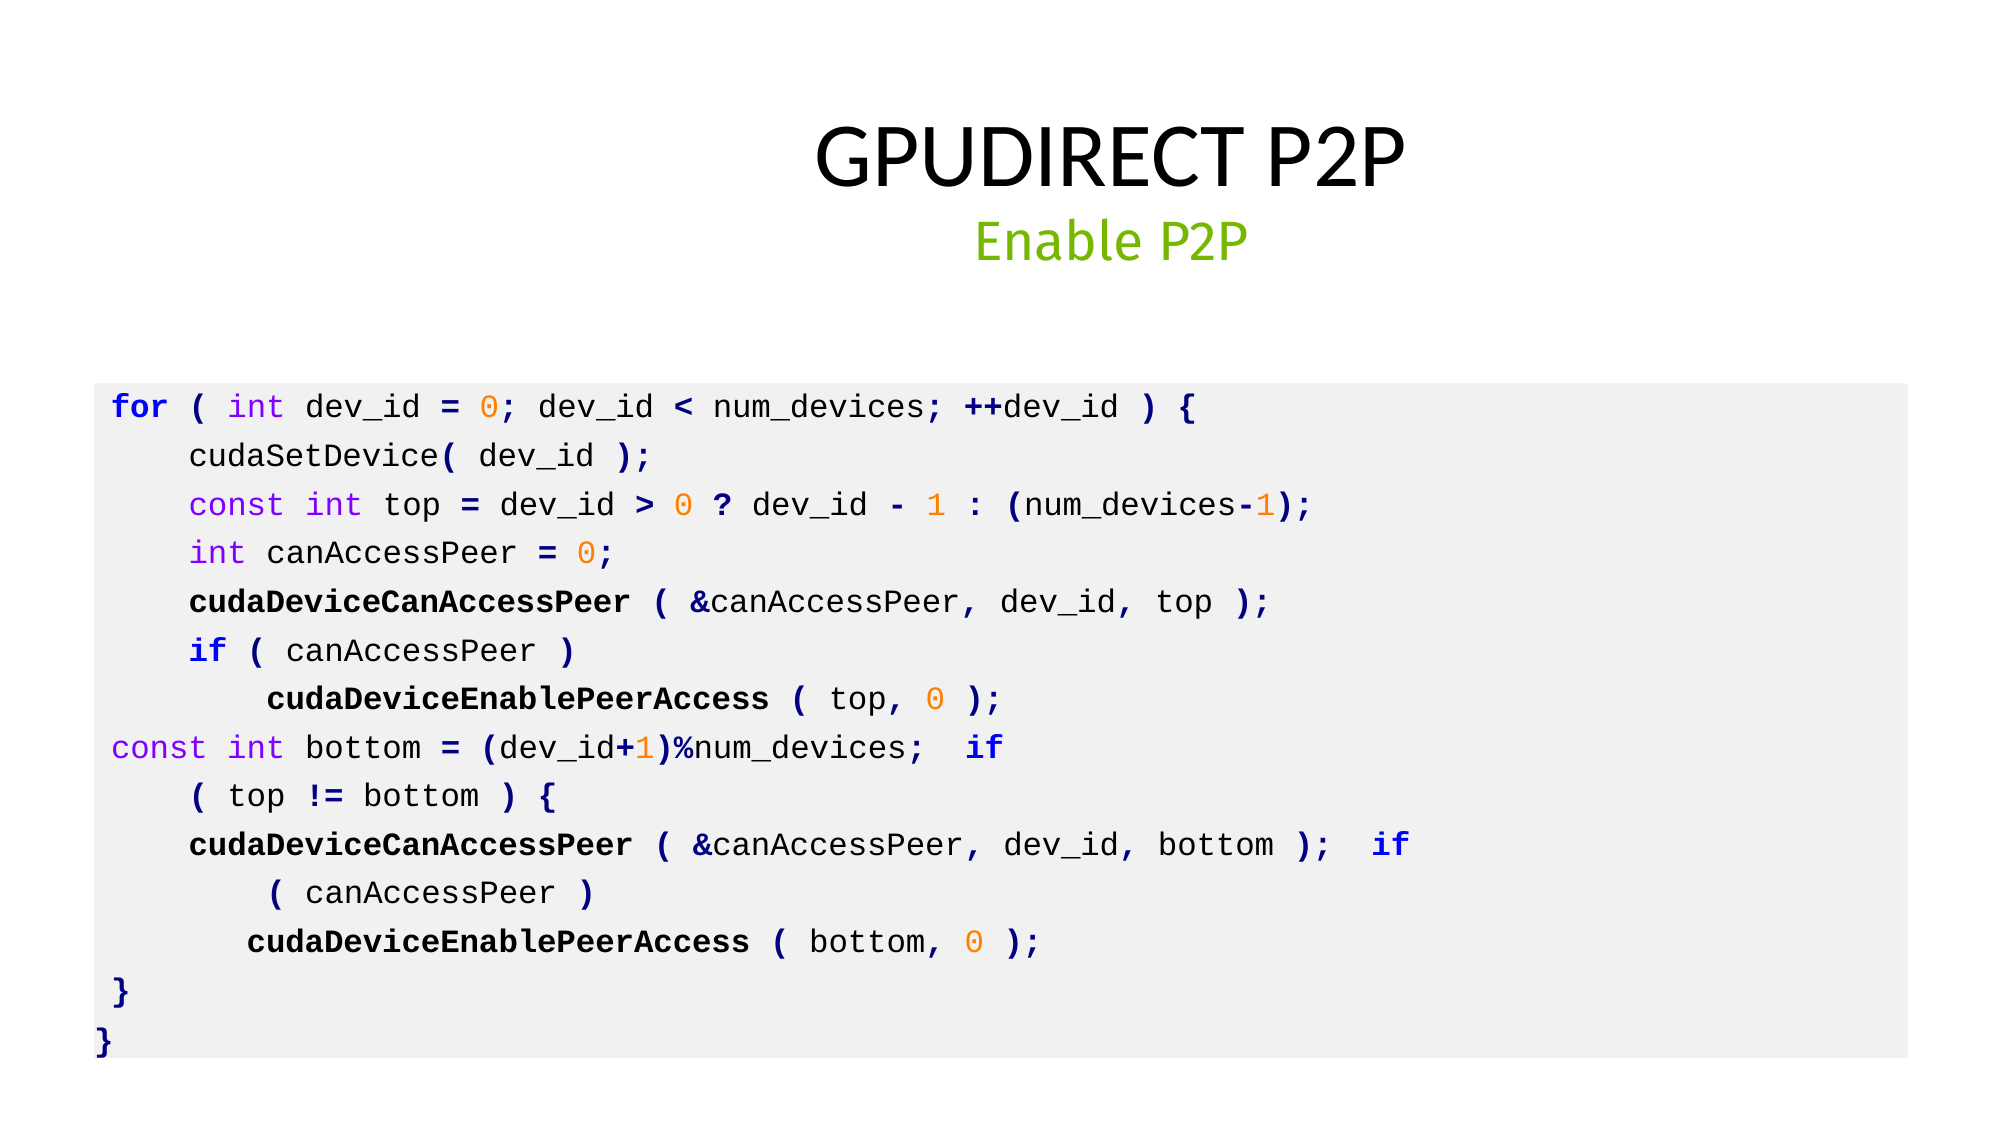

# GPUDIRECT P2P
Enable P2P
for ( int dev_id = 0; dev_id < num_devices; ++dev_id ) {
cudaSetDevice( dev_id );
const int top = dev_id > 0 ? dev_id - 1 : (num_devices-1);
int canAccessPeer = 0;
cudaDeviceCanAccessPeer ( &canAccessPeer, dev_id, top );
if ( canAccessPeer )  cudaDeviceEnablePeerAccess ( top, 0 );
const int bottom = (dev_id+1)%num_devices;  if ( top != bottom ) {
cudaDeviceCanAccessPeer ( &canAccessPeer, dev_id, bottom );  if ( canAccessPeer )
cudaDeviceEnablePeerAccess ( bottom, 0 );
}
}
356